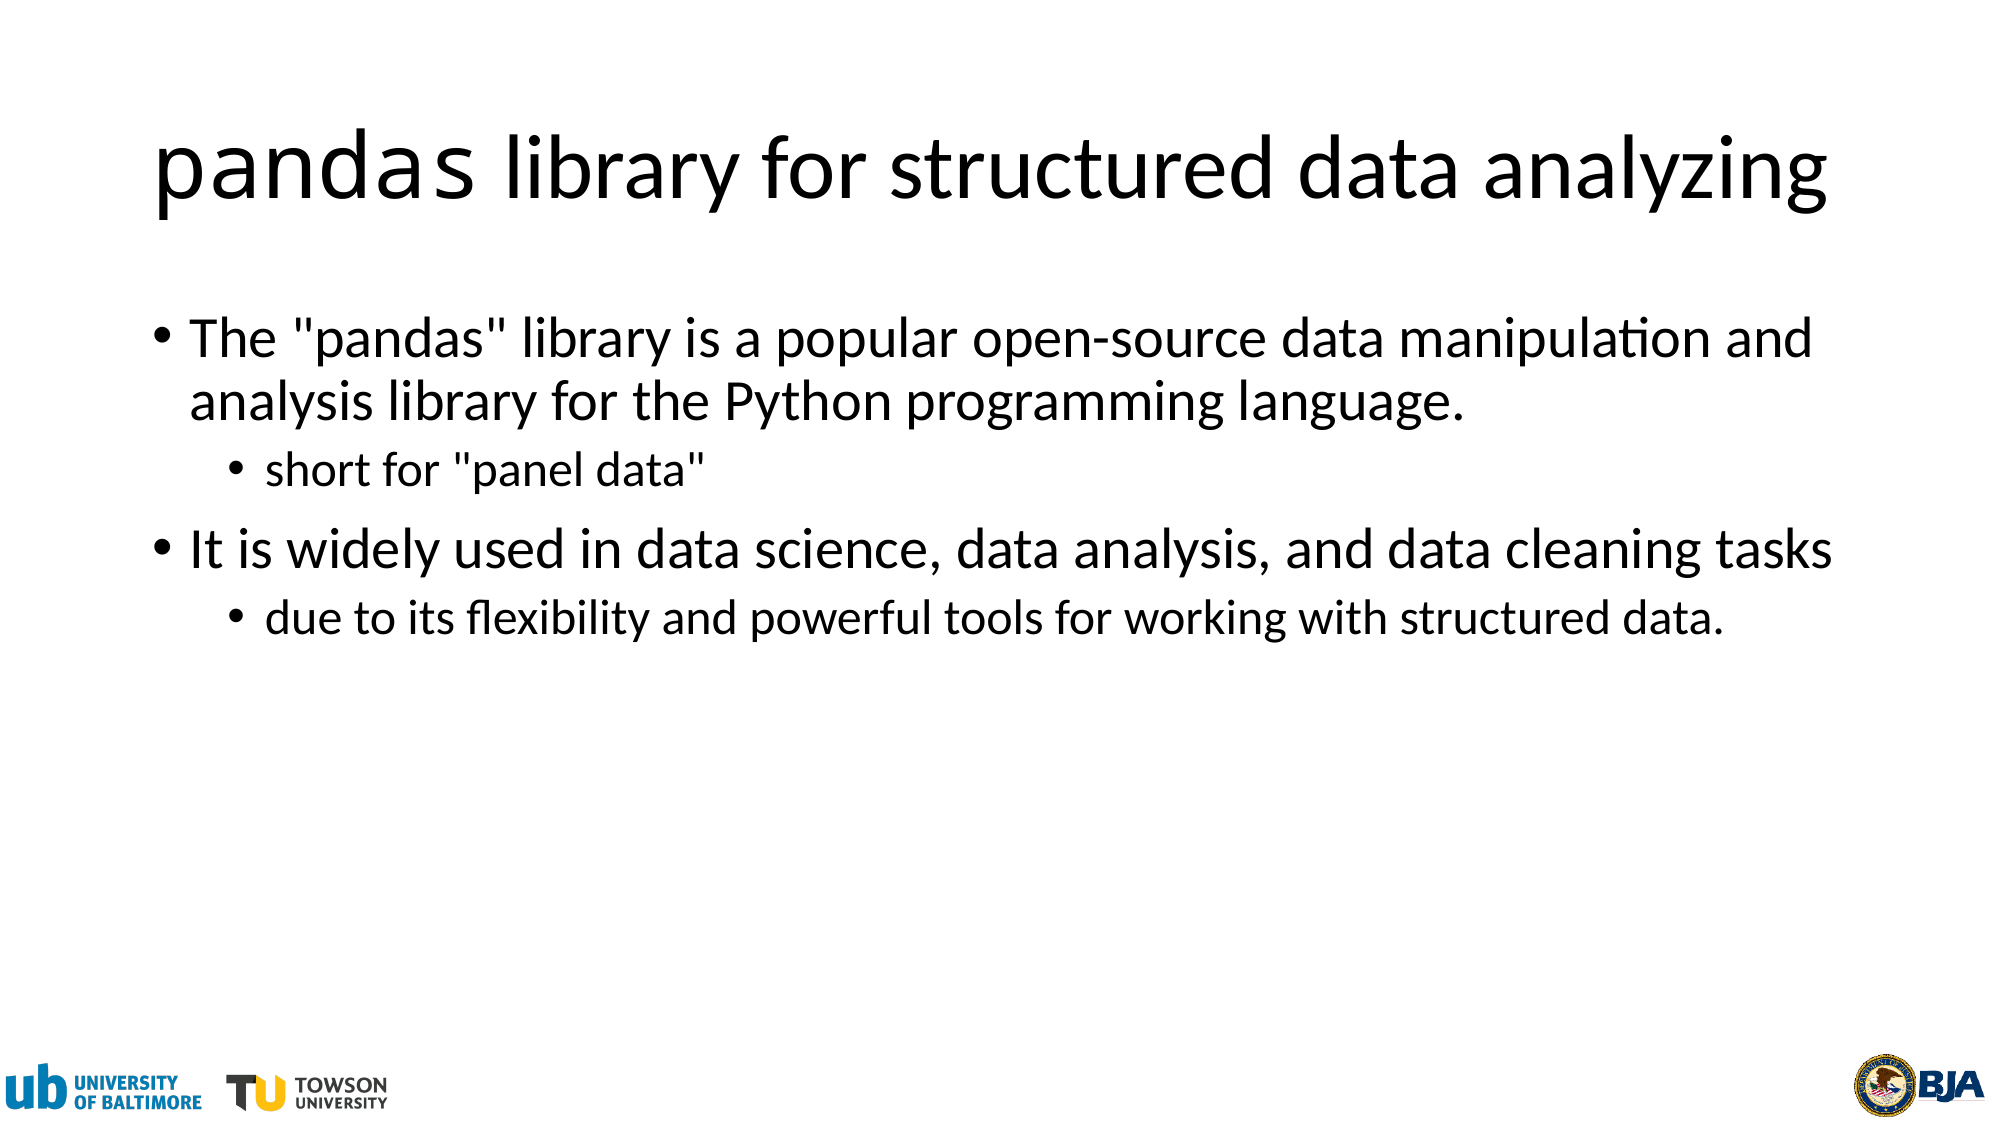

# pandas library for structured data analyzing
The "pandas" library is a popular open-source data manipulation and analysis library for the Python programming language.
short for "panel data"
It is widely used in data science, data analysis, and data cleaning tasks
due to its flexibility and powerful tools for working with structured data.